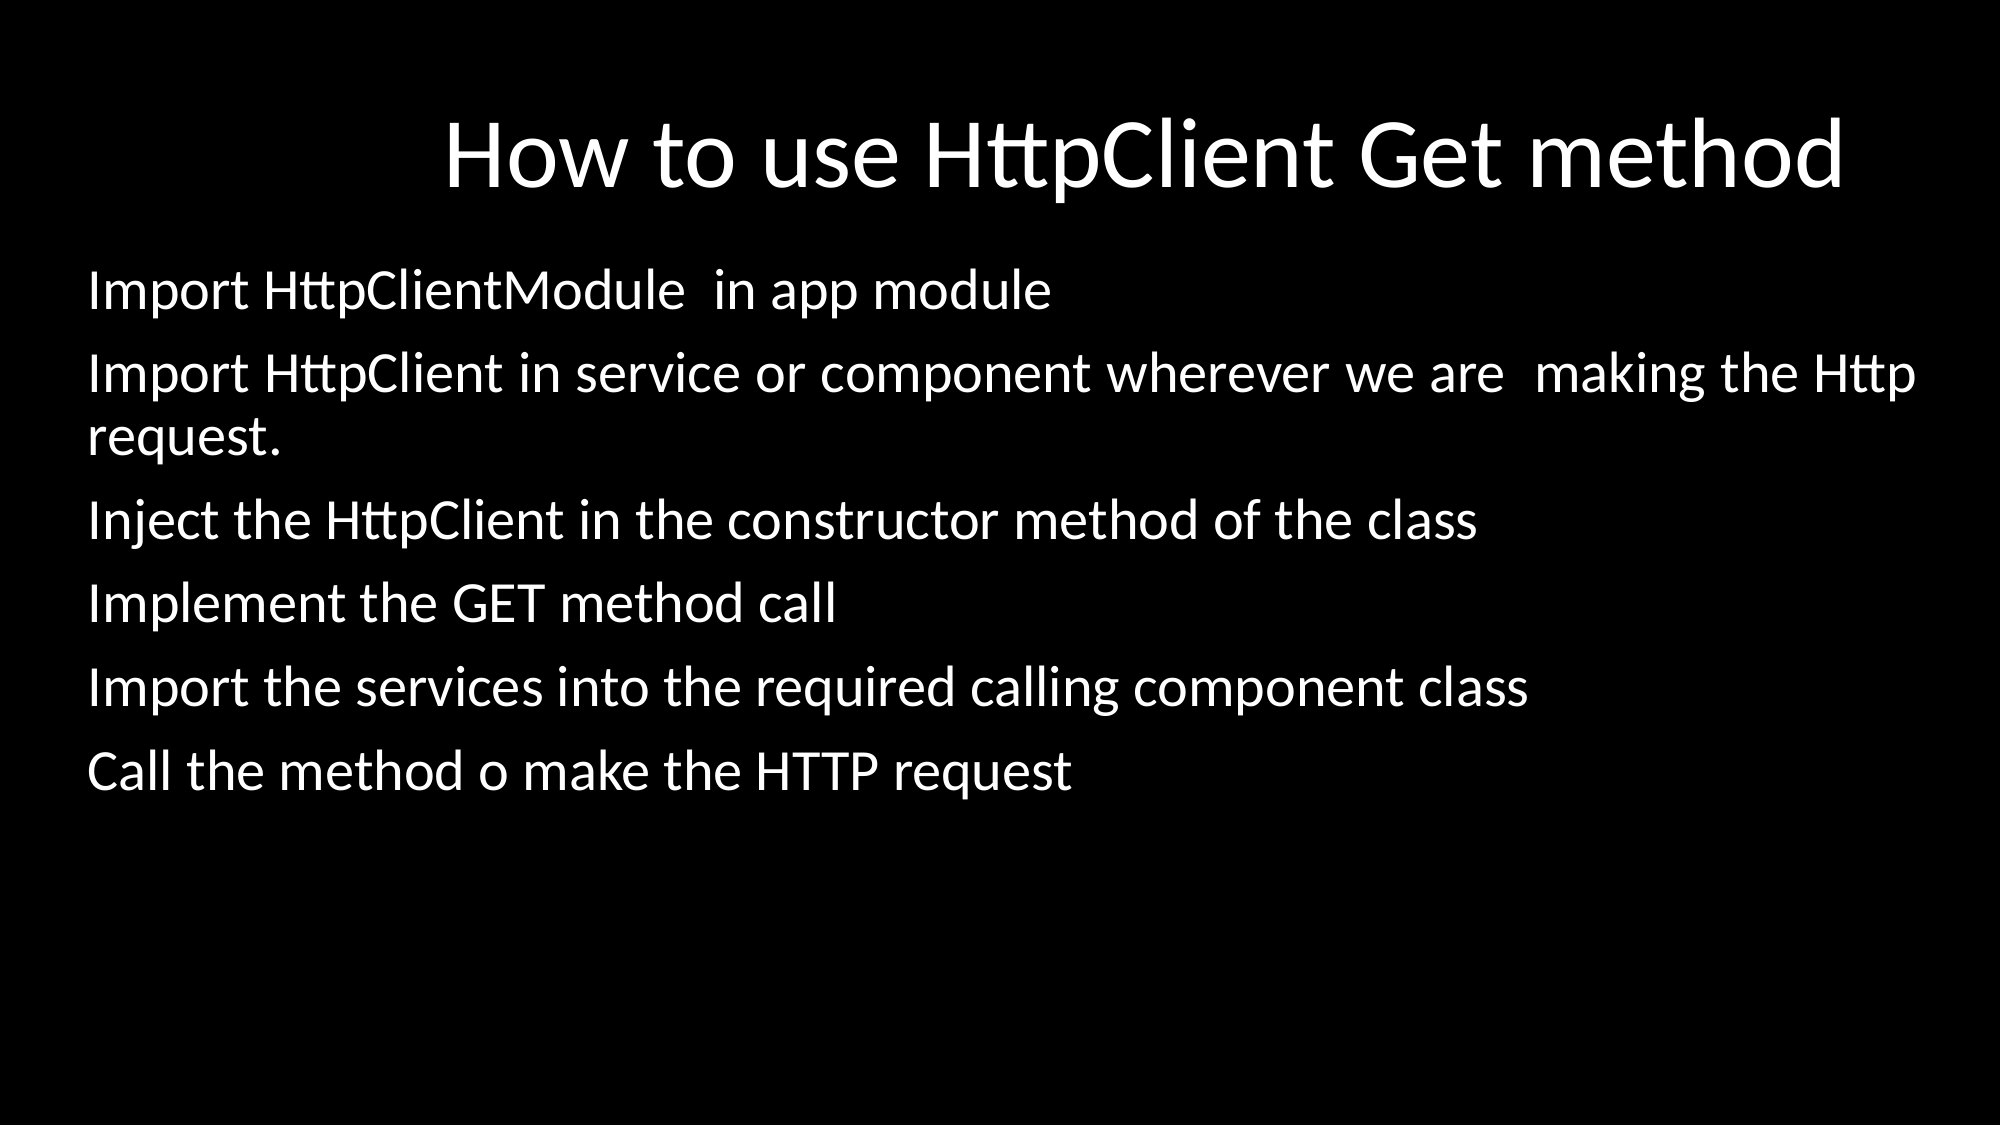

# How to use HttpClient Get method
Import HttpClientModule  in app module
Import HttpClient in service or component wherever we are  making the Http request.
Inject the HttpClient in the constructor method of the class
Implement the GET method call
Import the services into the required calling component class
Call the method o make the HTTP request